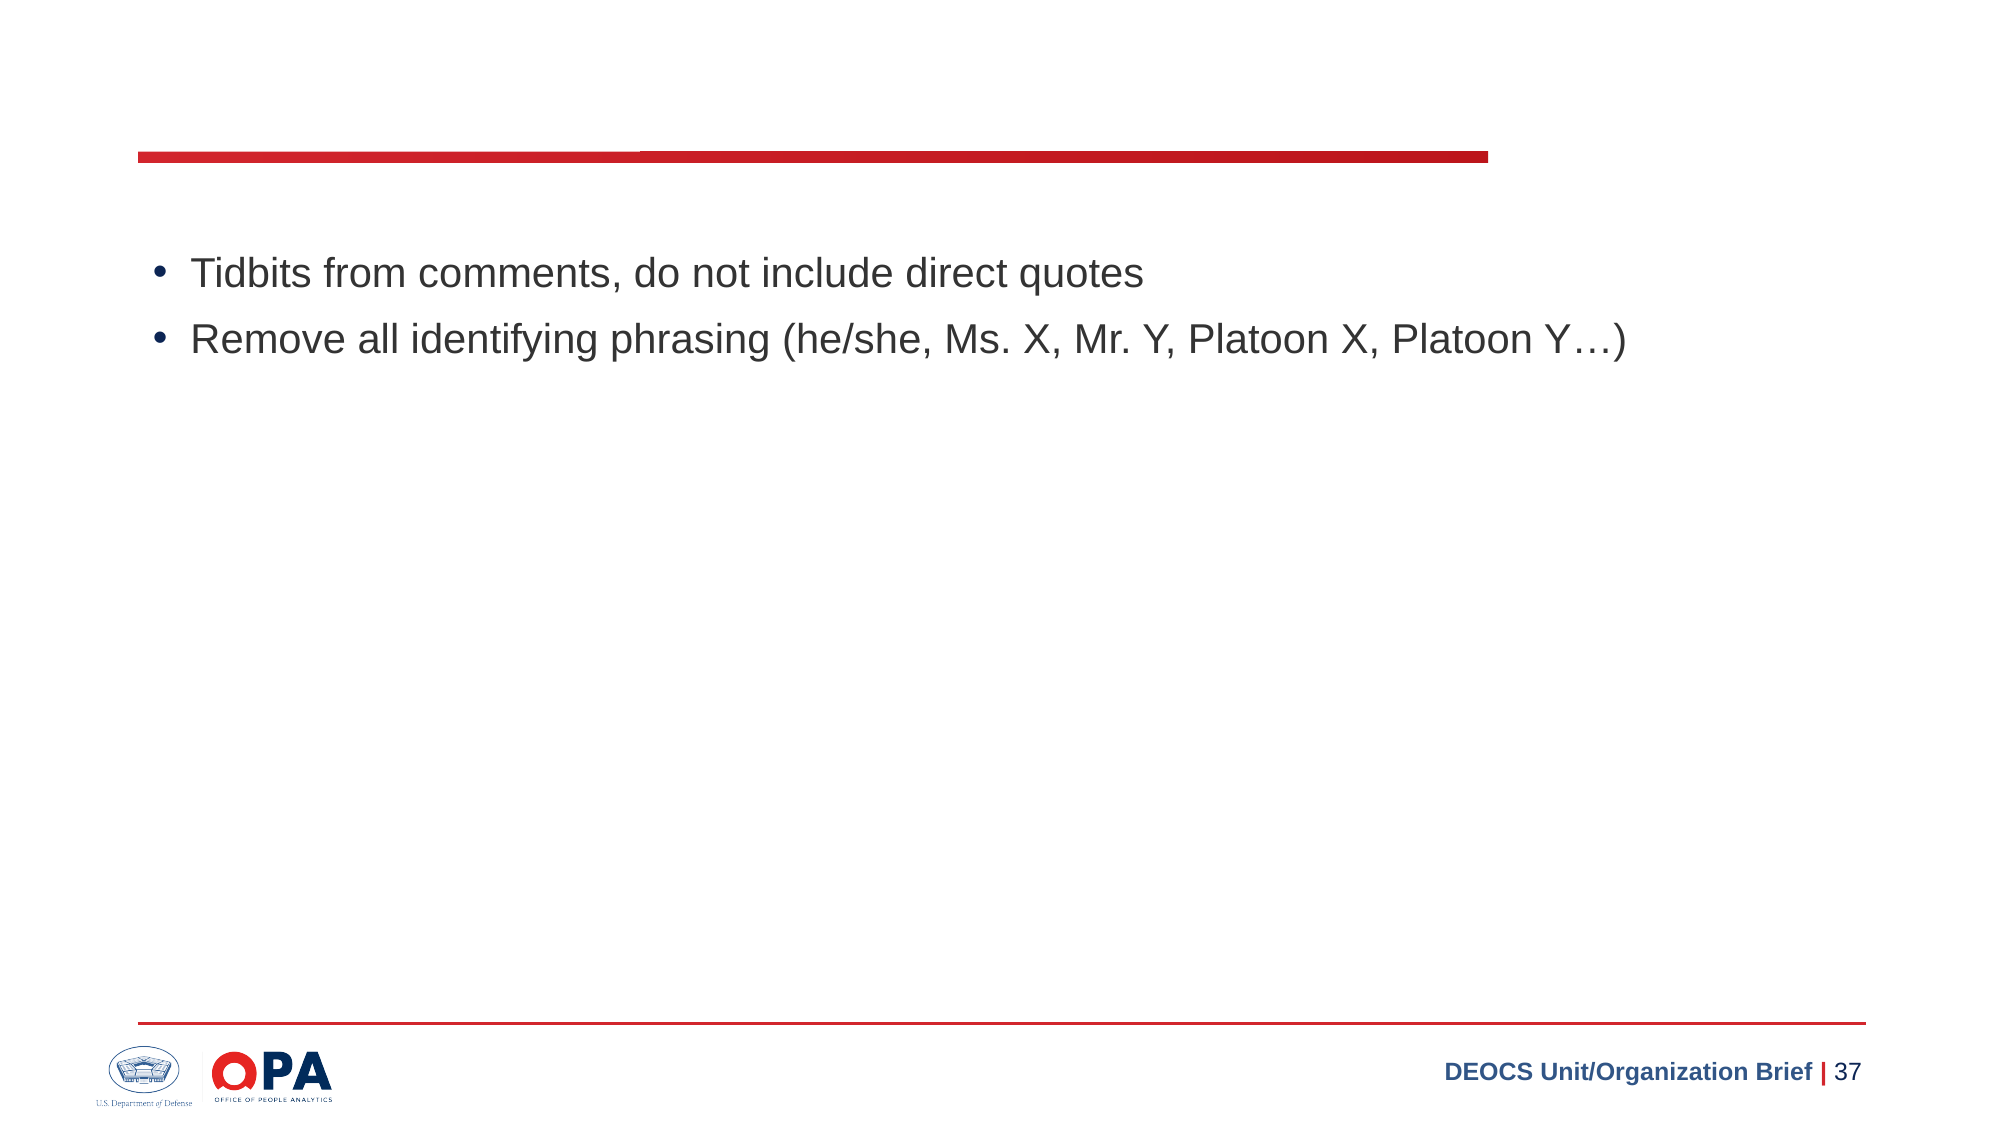

Tidbits from comments, do not include direct quotes
Remove all identifying phrasing (he/she, Ms. X, Mr. Y, Platoon X, Platoon Y…)